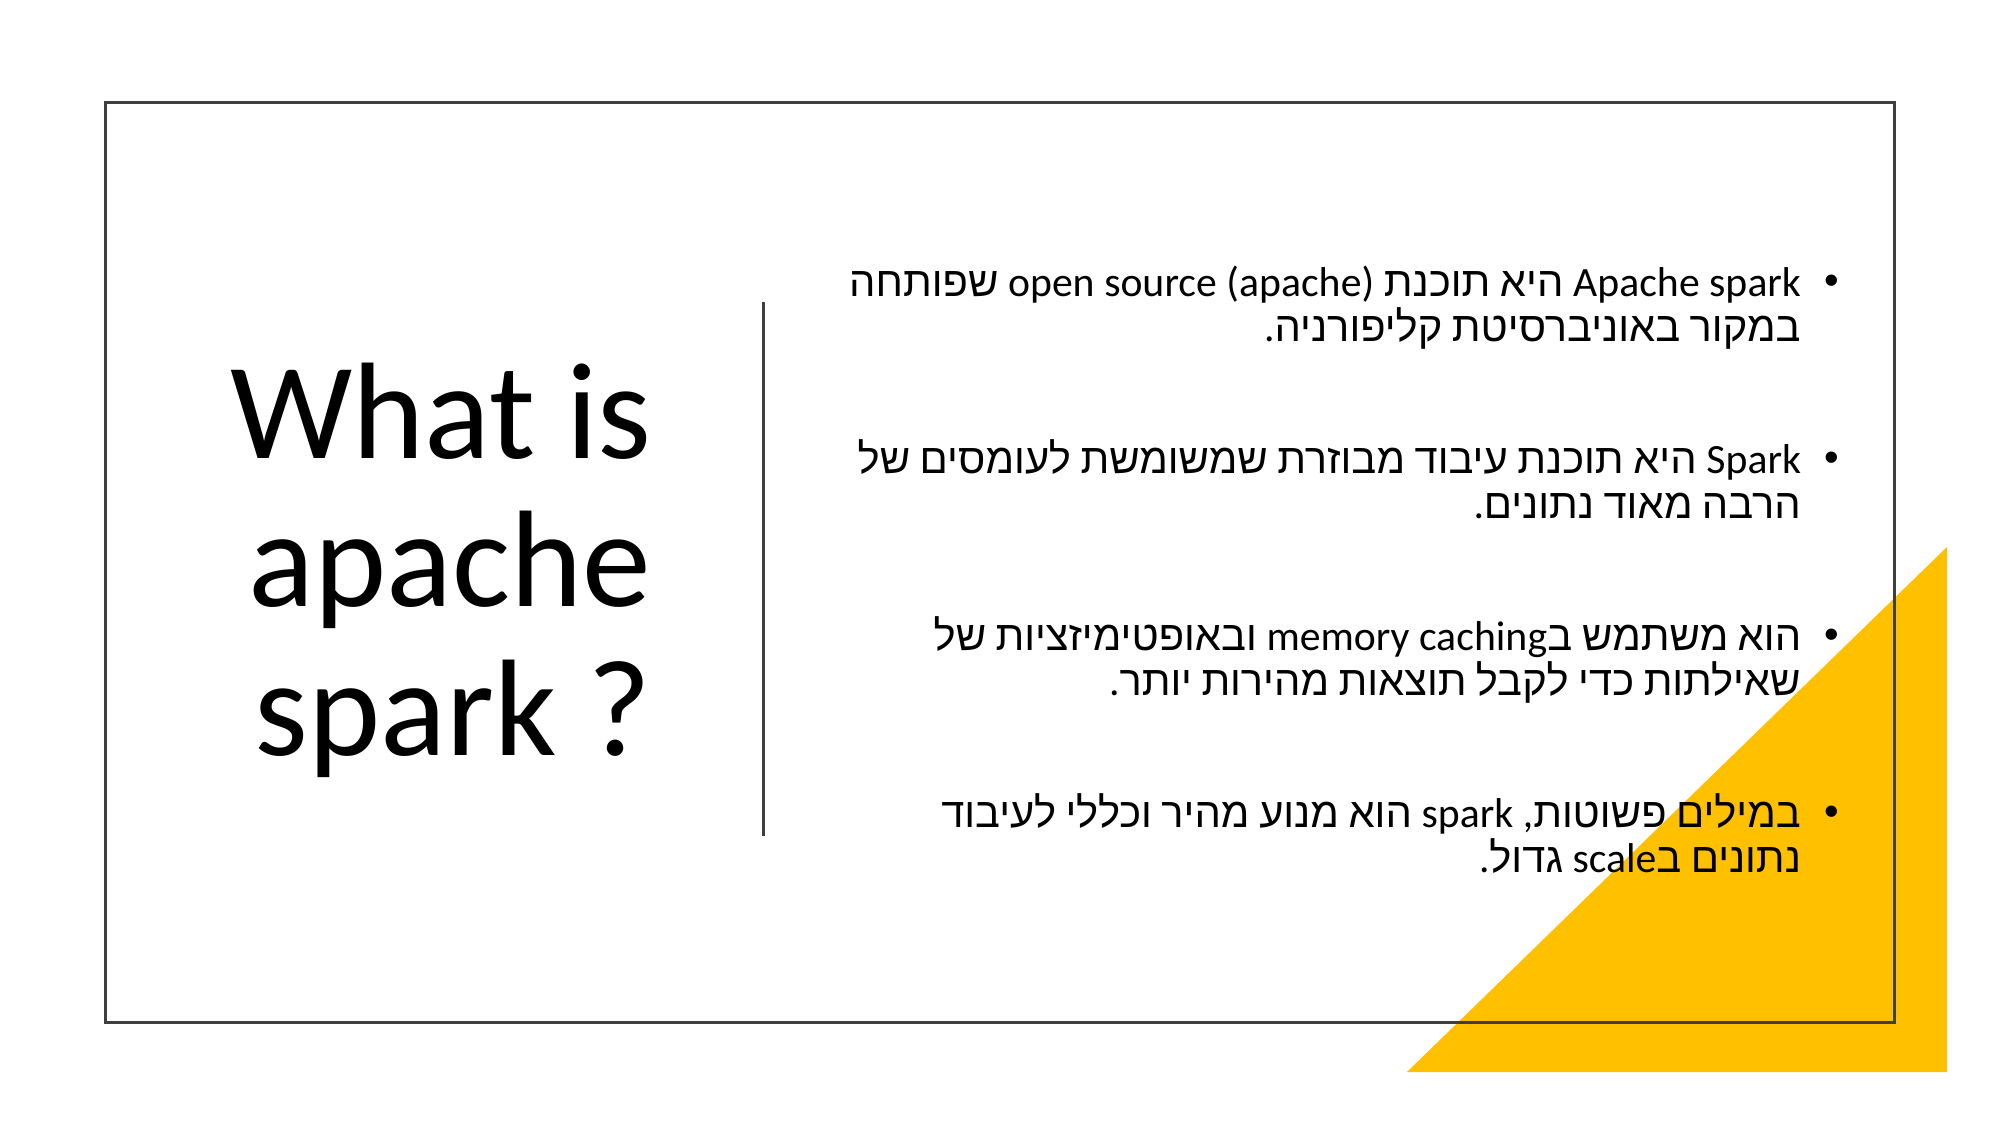

Apache spark היא תוכנת open source (apache) שפותחה במקור באוניברסיטת קליפורניה.

Spark היא תוכנת עיבוד מבוזרת שמשומשת לעומסים של הרבה מאוד נתונים.

הוא משתמש בmemory caching ובאופטימיזציות של שאילתות כדי לקבל תוצאות מהירות יותר.

במילים פשוטות, spark הוא מנוע מהיר וכללי לעיבוד נתונים בscale גדול.
# What is apache spark ?